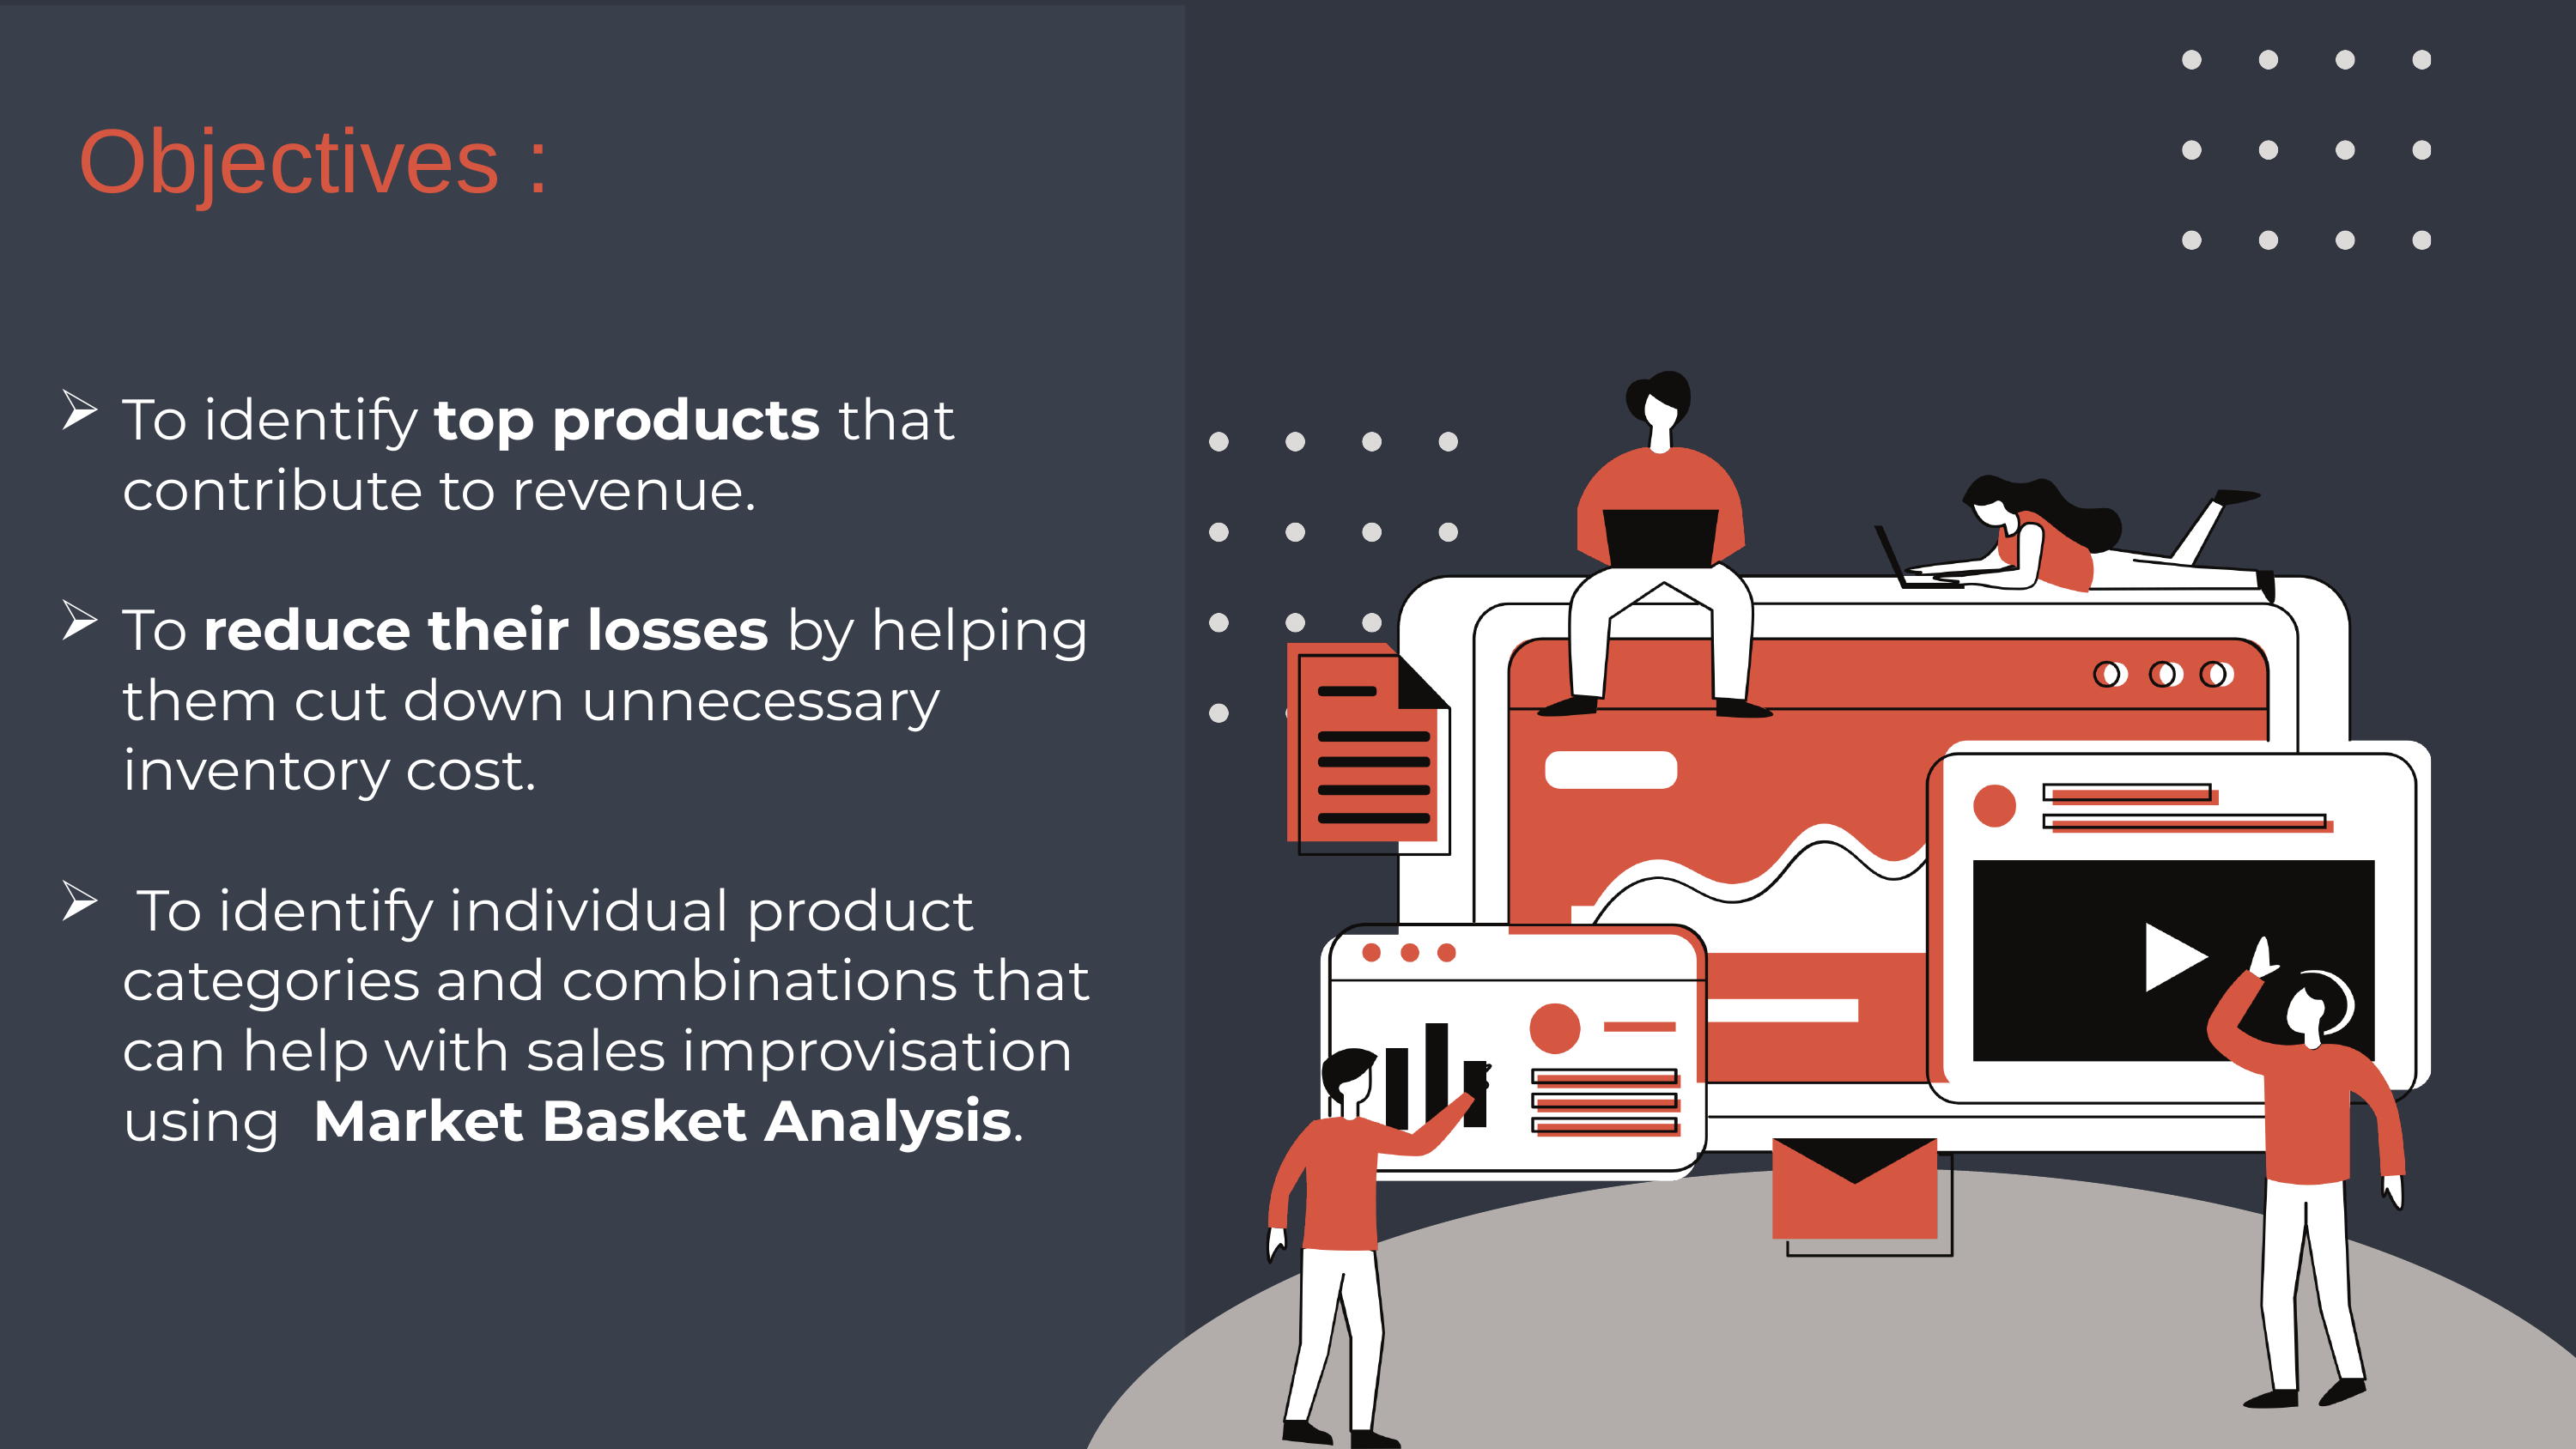

Objectives :

To identify top products that contribute to revenue.

To reduce their losses by helping them cut down unnecessary inventory cost.

 To identify individual product categories and combinations that can help with sales improvisation using  Market Basket Analysis.